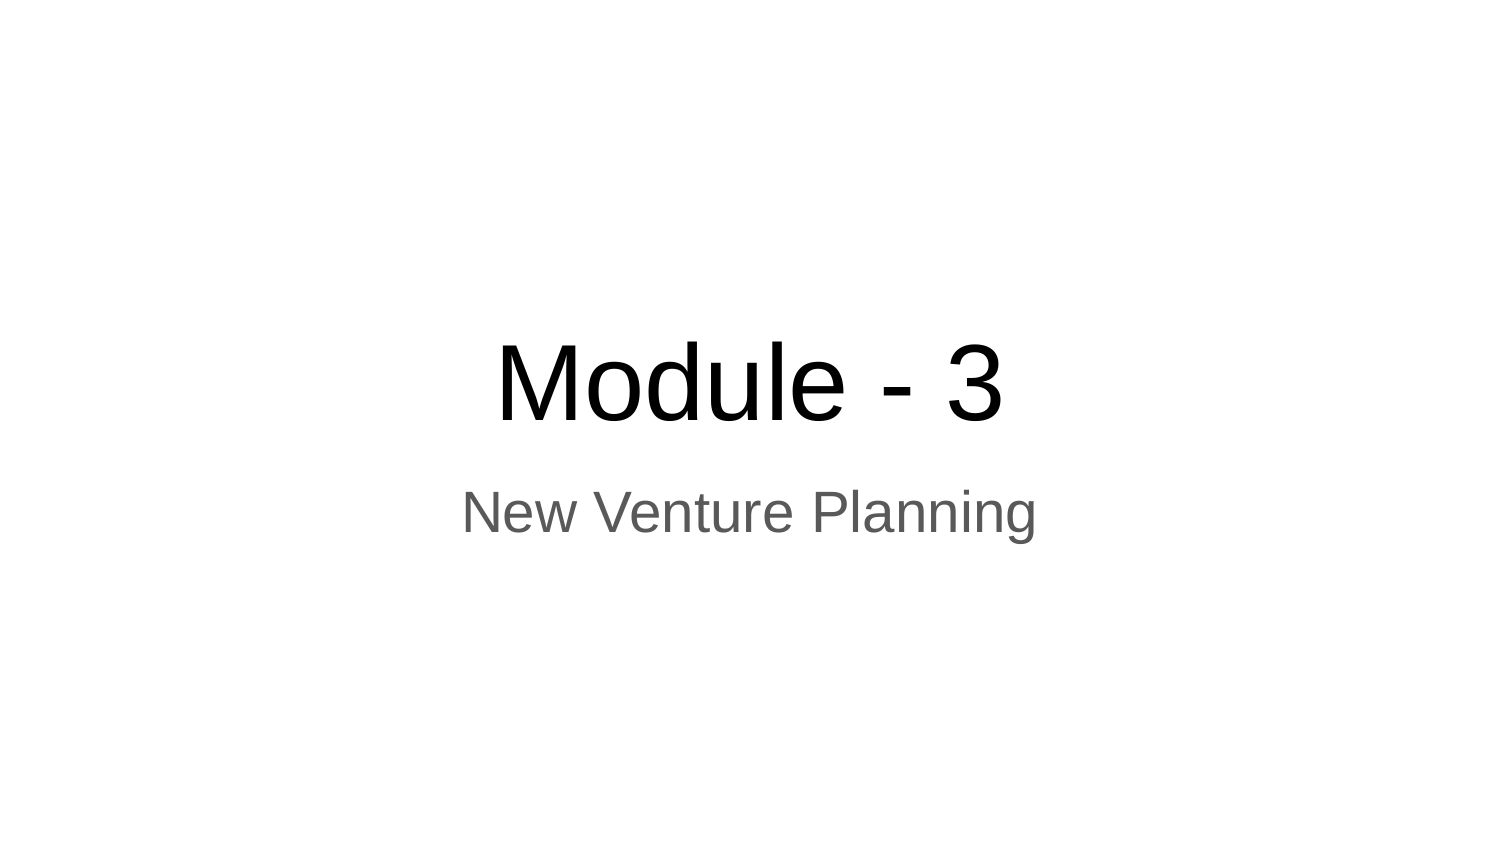

# Module - 3
New Venture Planning